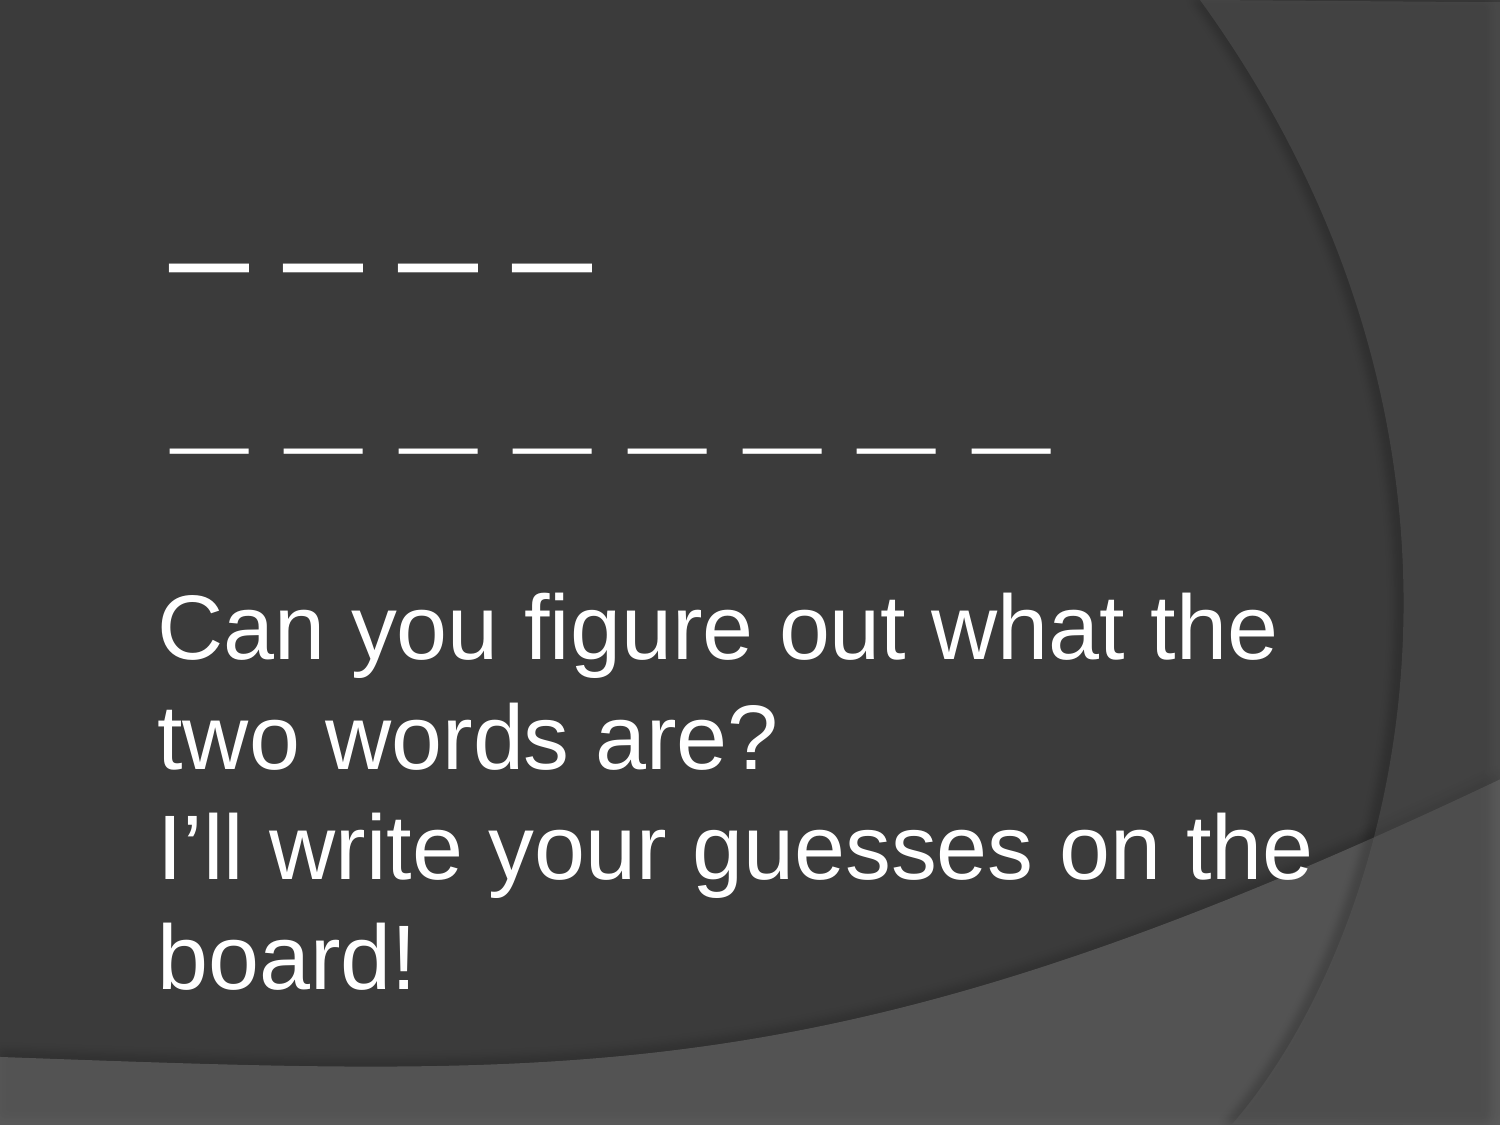

_ _ _ _
_ _ _ _ _ _ _ _
# Can you figure out what the two words are? I’ll write your guesses on the board!